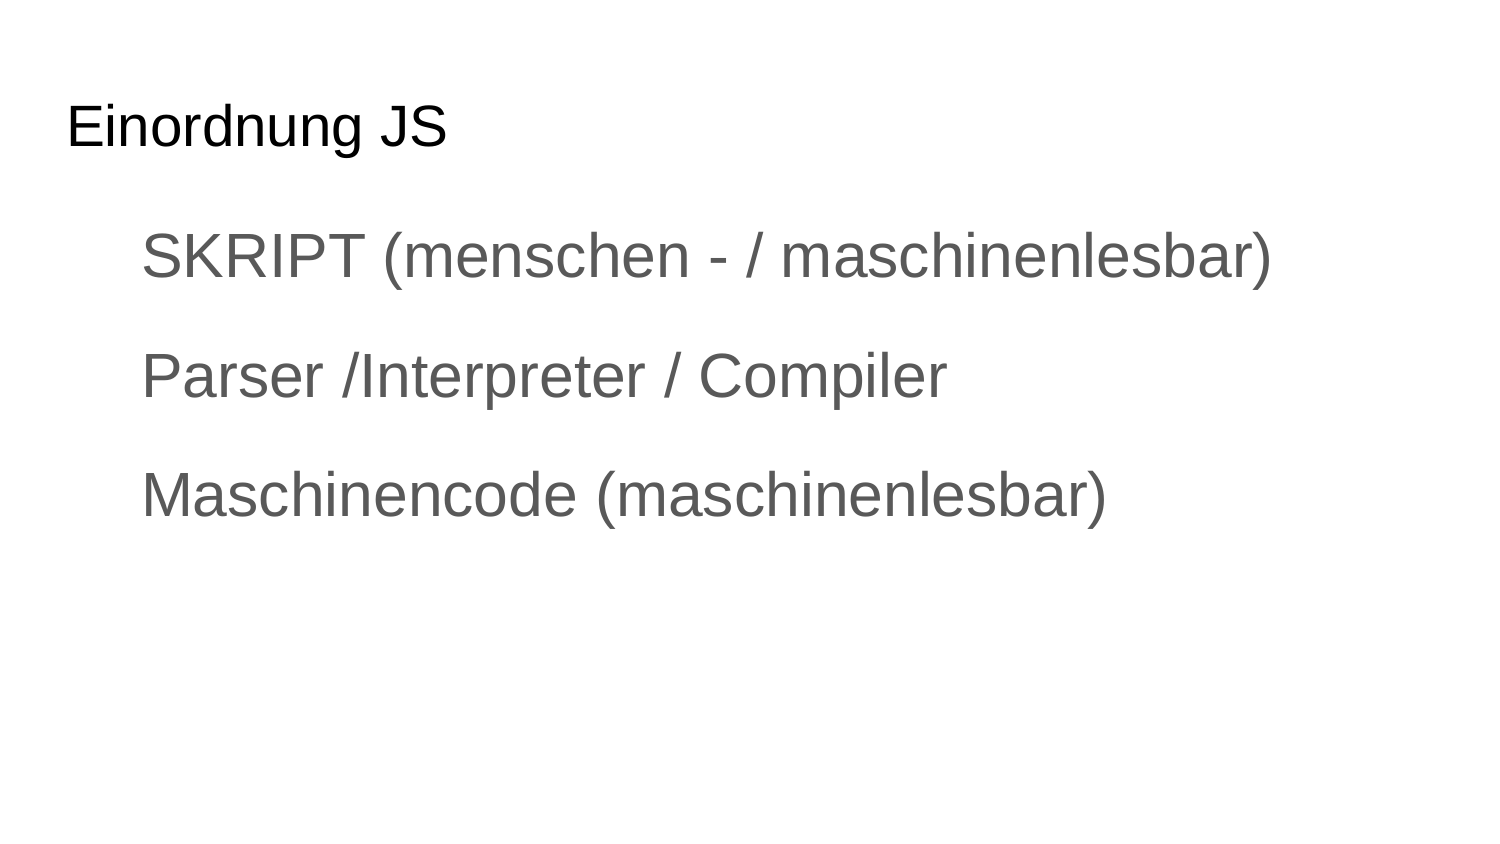

# Einordnung JS
SKRIPT (menschen - / maschinenlesbar)
Parser /Interpreter / Compiler
Maschinencode (maschinenlesbar)